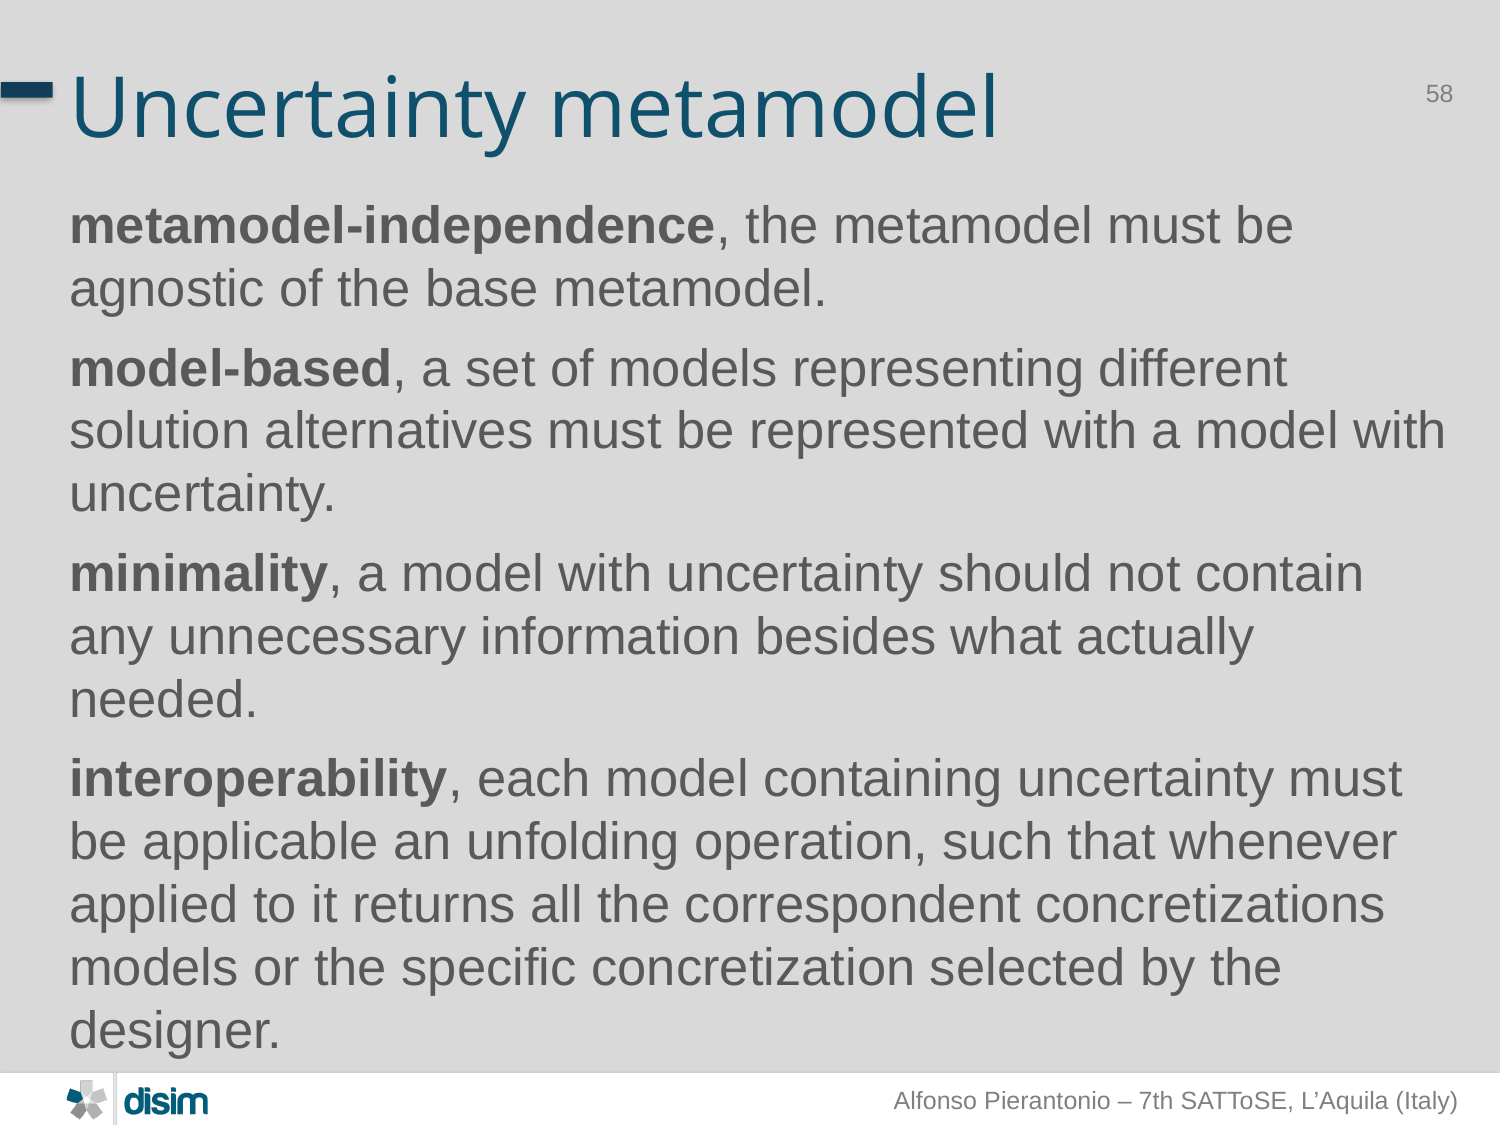

# Uncertainty metamodel
metamodel-independence, the metamodel must be agnostic of the base metamodel.
model-based, a set of models representing different solution alternatives must be represented with a model with uncertainty.
minimality, a model with uncertainty should not contain any unnecessary information besides what actually needed.
interoperability, each model containing uncertainty must be applicable an unfolding operation, such that whenever applied to it returns all the correspondent concretizations models or the specific concretization selected by the designer.